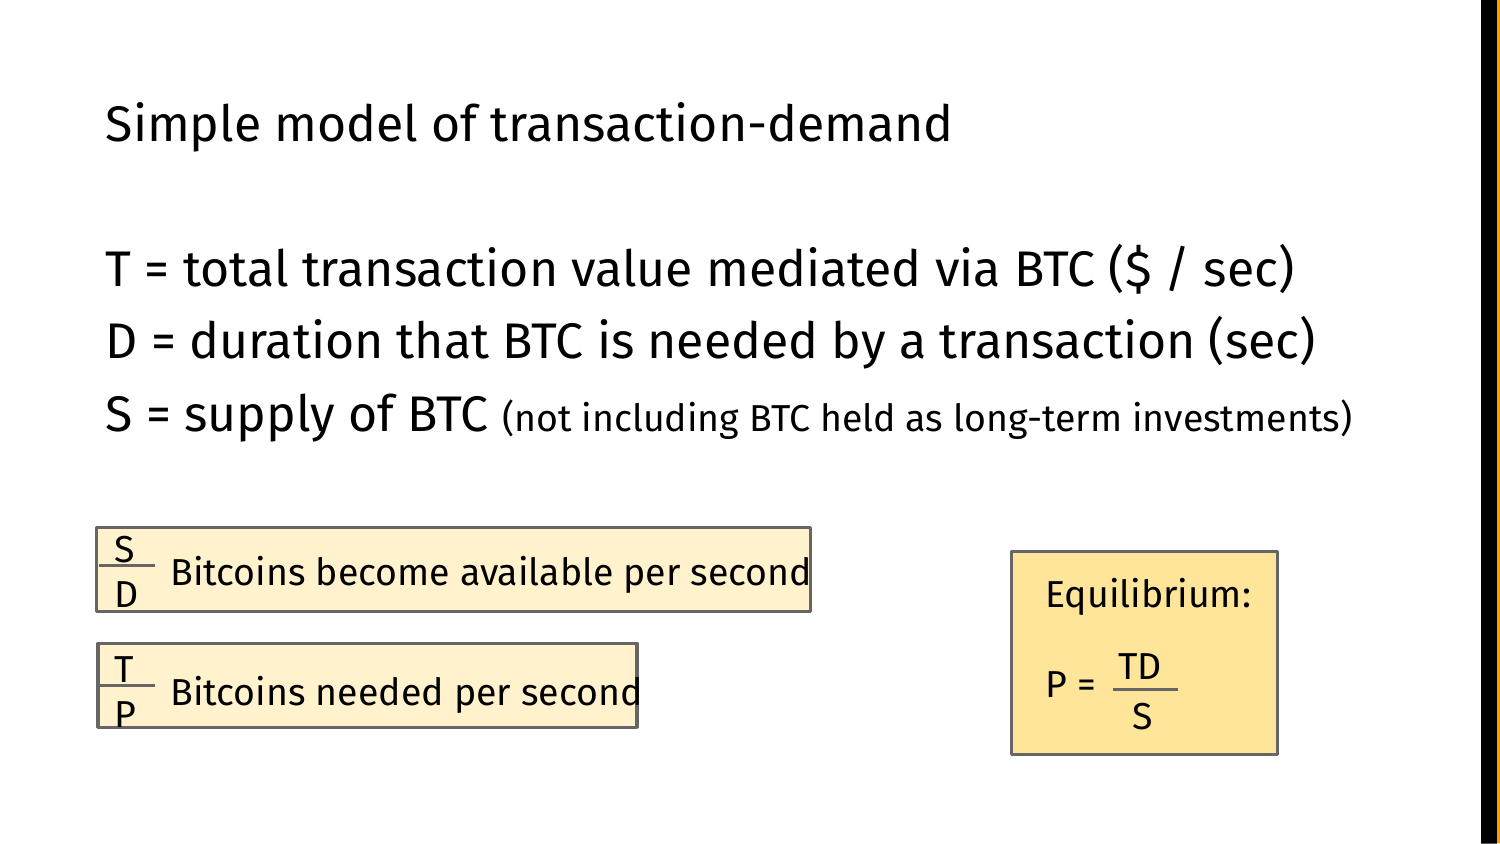

Simple model of transaction-demand

T = total transaction value mediated via BTC ($ / sec)
D = duration that BTC is needed by a transaction (sec)
S = supply of BTC (not including BTC held as long-term investments)
S
D
Bitcoins become available per second

Equilibrium:

P =
TD
S
T
P
Bitcoins needed per second